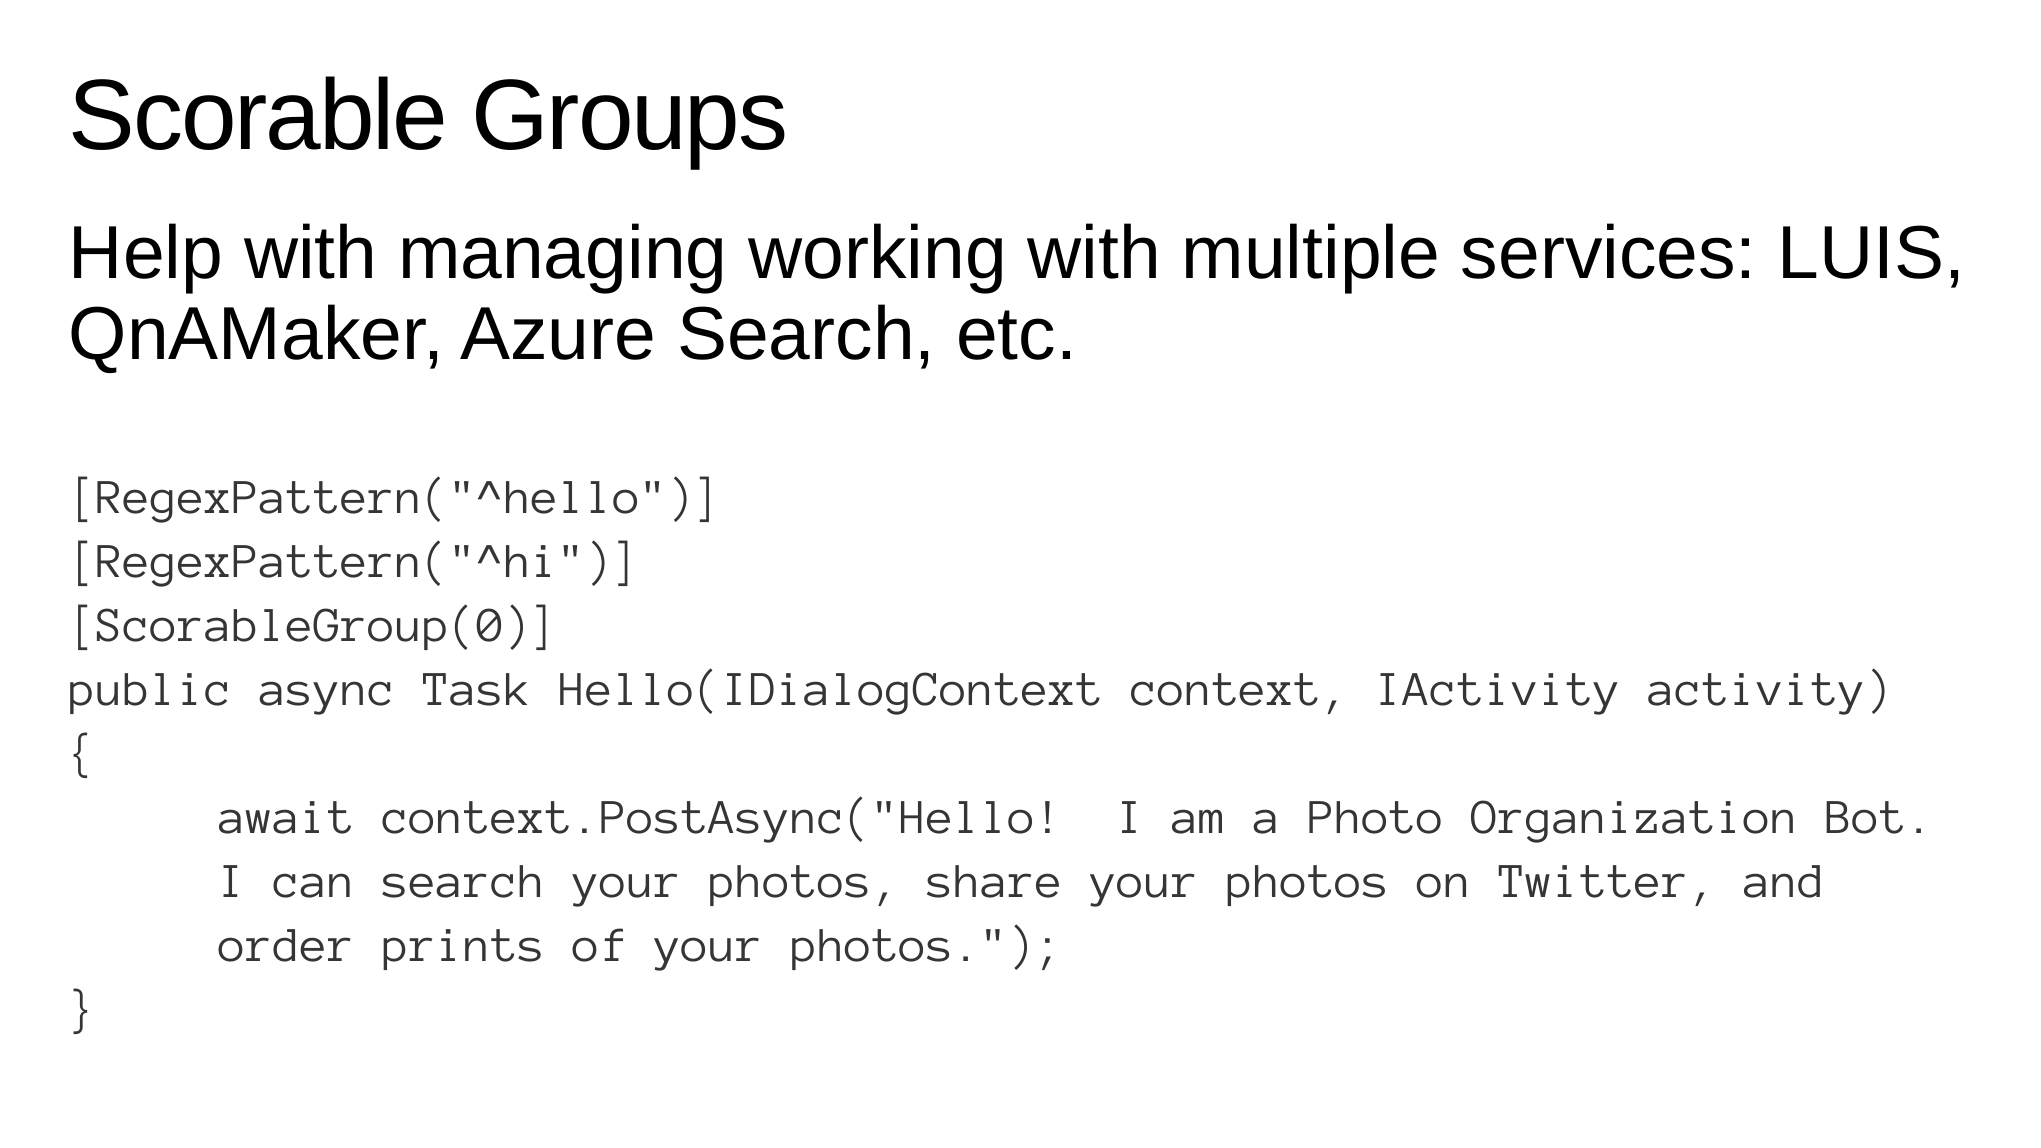

# Scorable Groups
Help with managing working with multiple services: LUIS, QnAMaker, Azure Search, etc.
[RegexPattern("^hello")]
[RegexPattern("^hi")]
[ScorableGroup(0)]
public async Task Hello(IDialogContext context, IActivity activity)
{
	await context.PostAsync("Hello!  I am a Photo Organization Bot.
	I can search your photos, share your photos on Twitter, and
	order prints of your photos.");
}